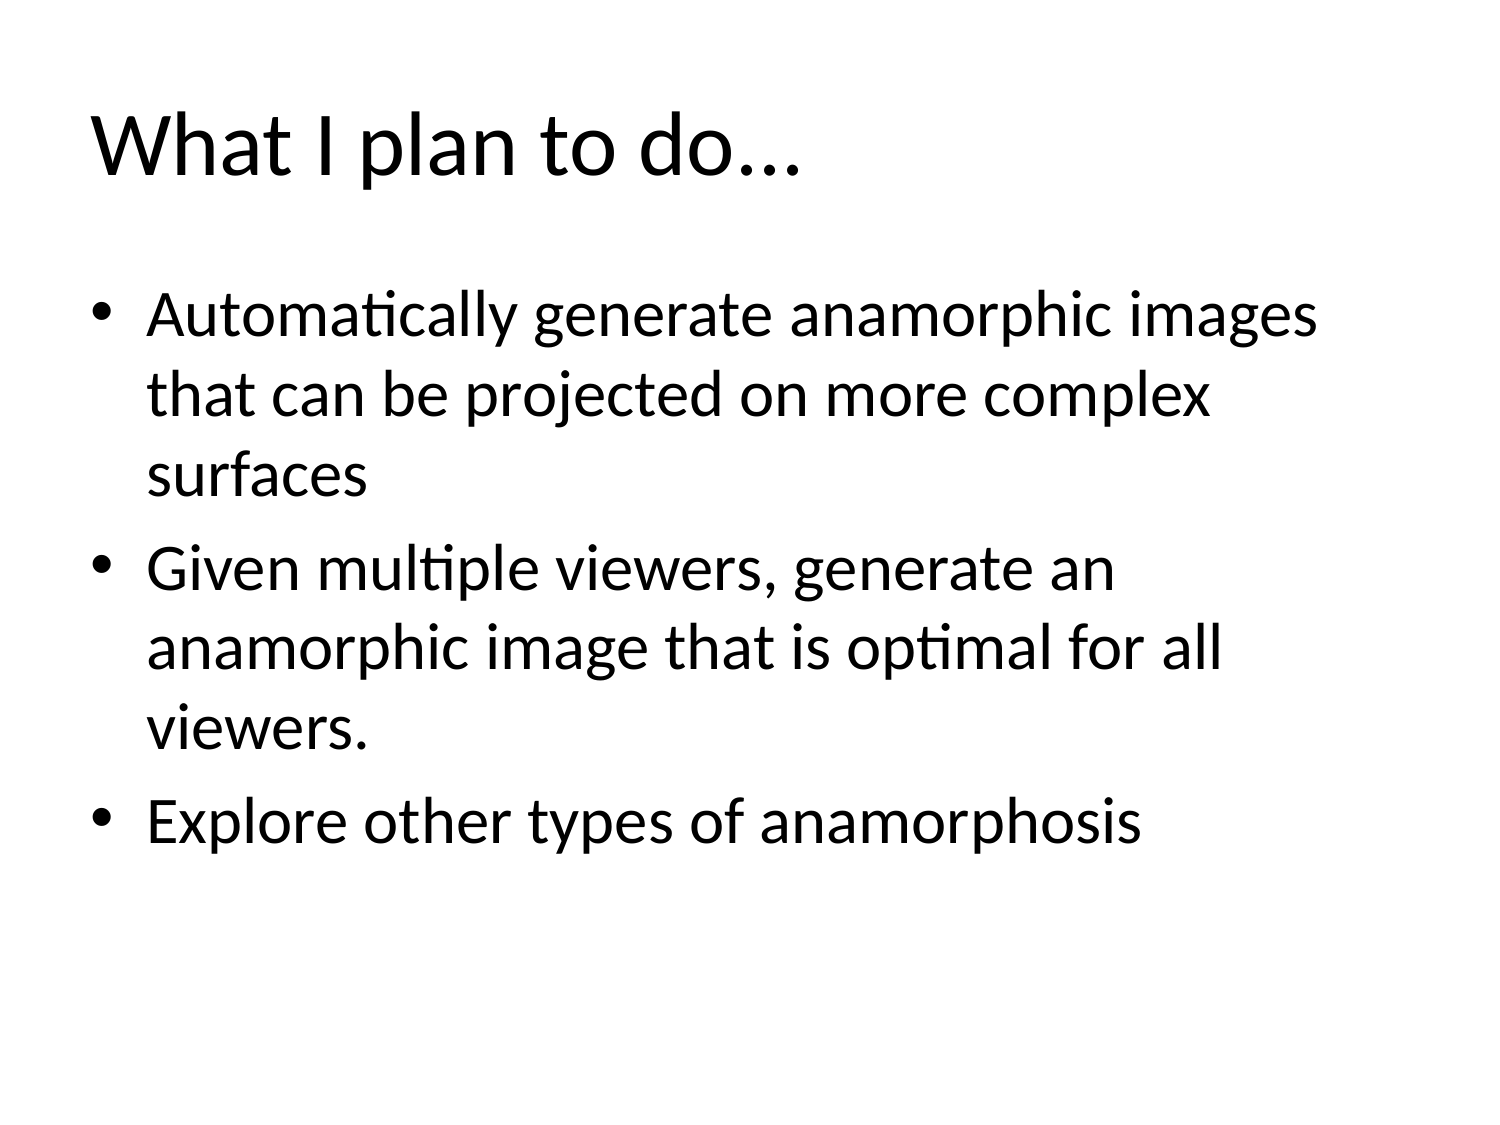

# What I plan to do...
Automatically generate anamorphic images that can be projected on more complex surfaces
Given multiple viewers, generate an anamorphic image that is optimal for all viewers.
Explore other types of anamorphosis